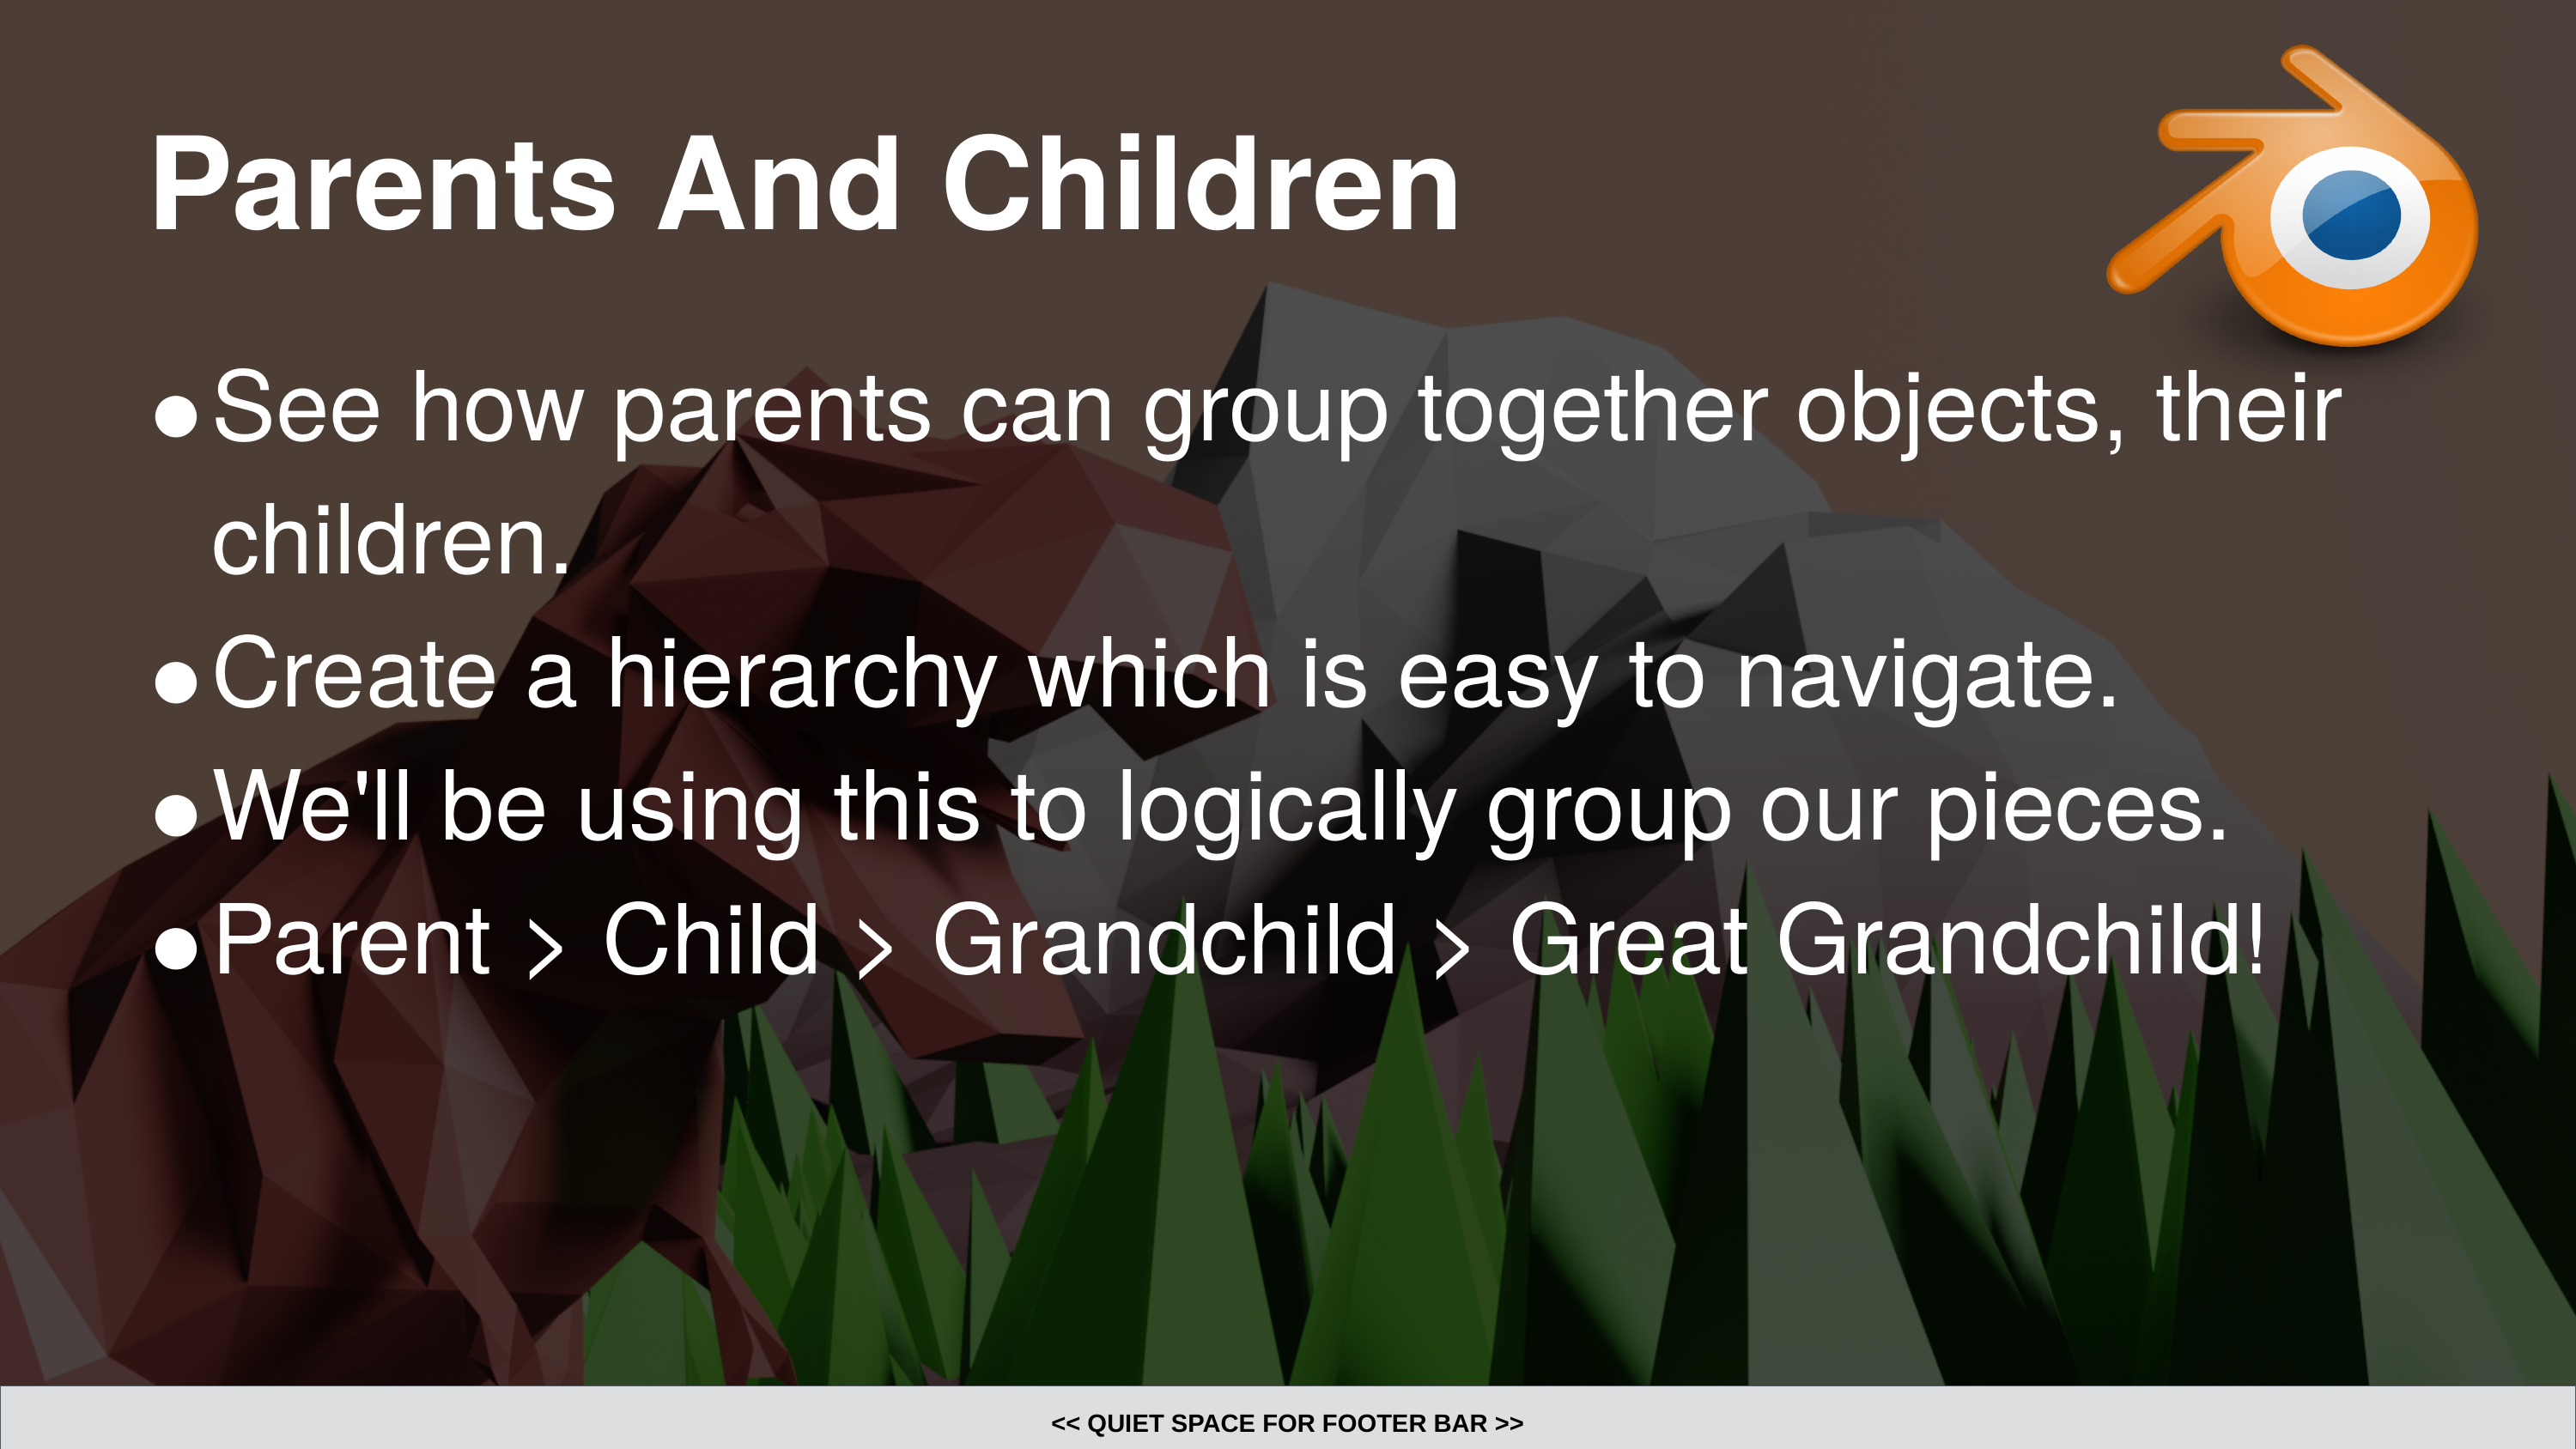

# Parents And Children
See how parents can group together objects, their children.
Create a hierarchy which is easy to navigate.
We'll be using this to logically group our pieces.
Parent > Child > Grandchild > Great Grandchild!